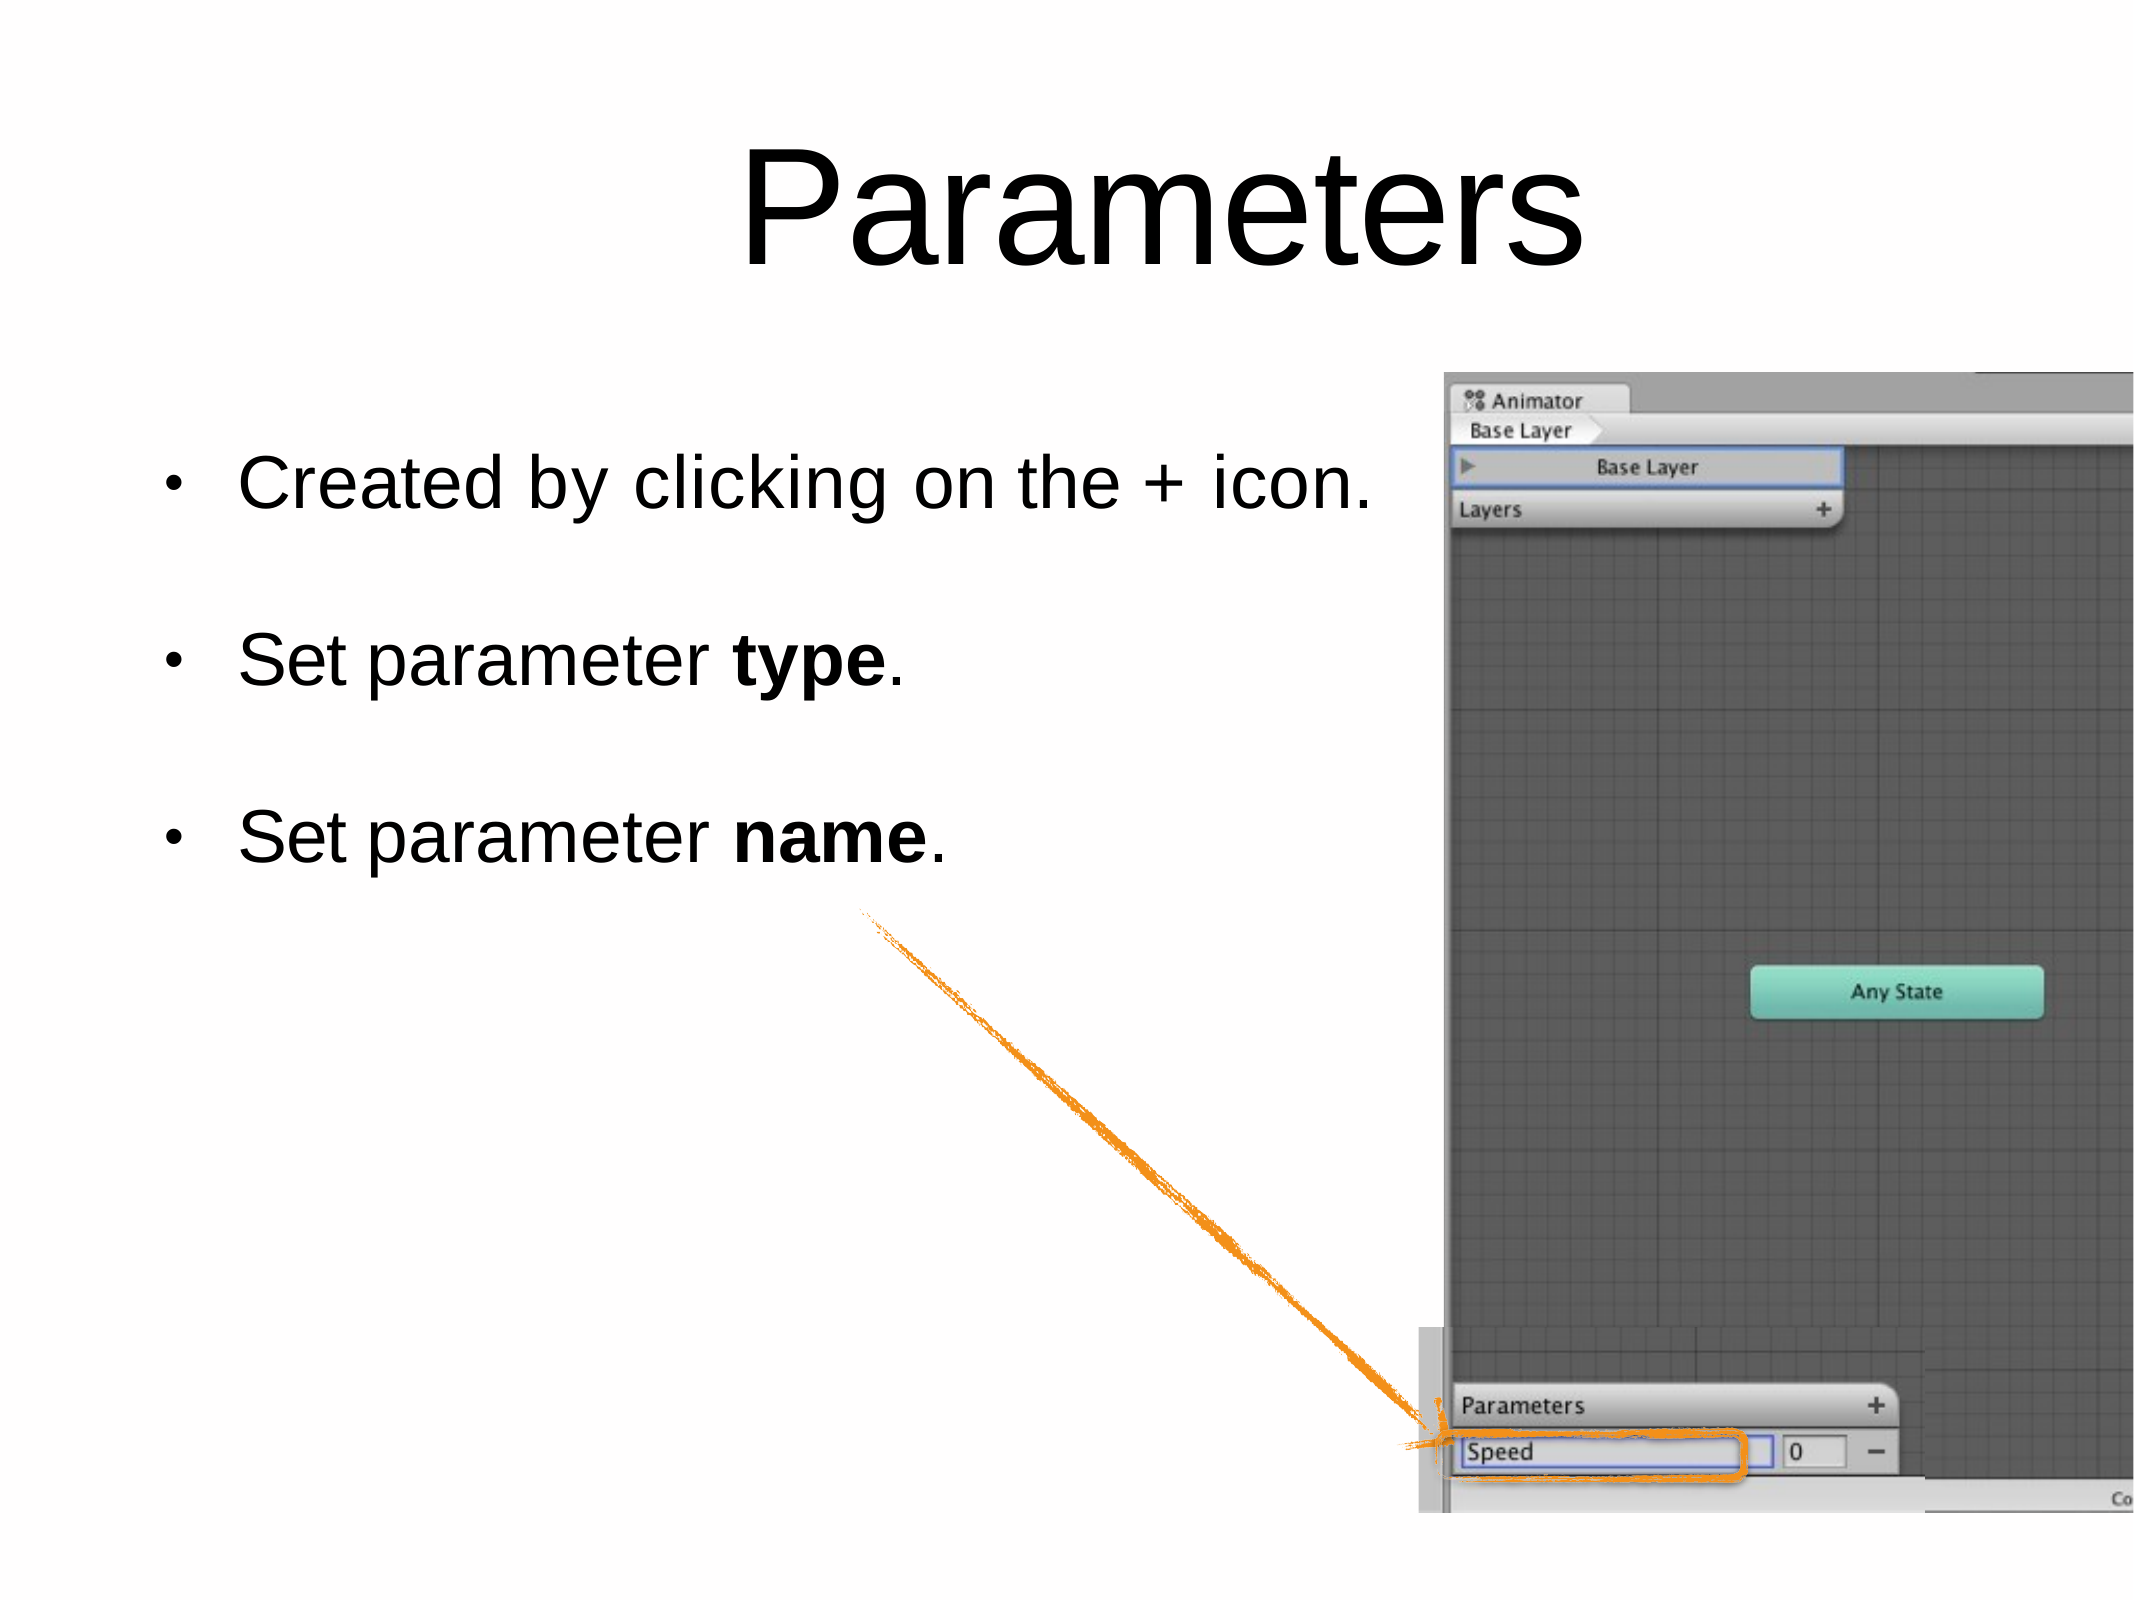

# Parameters

Created by clicking on the + icon.
•
Set parameter type.
•
Set parameter name.
•